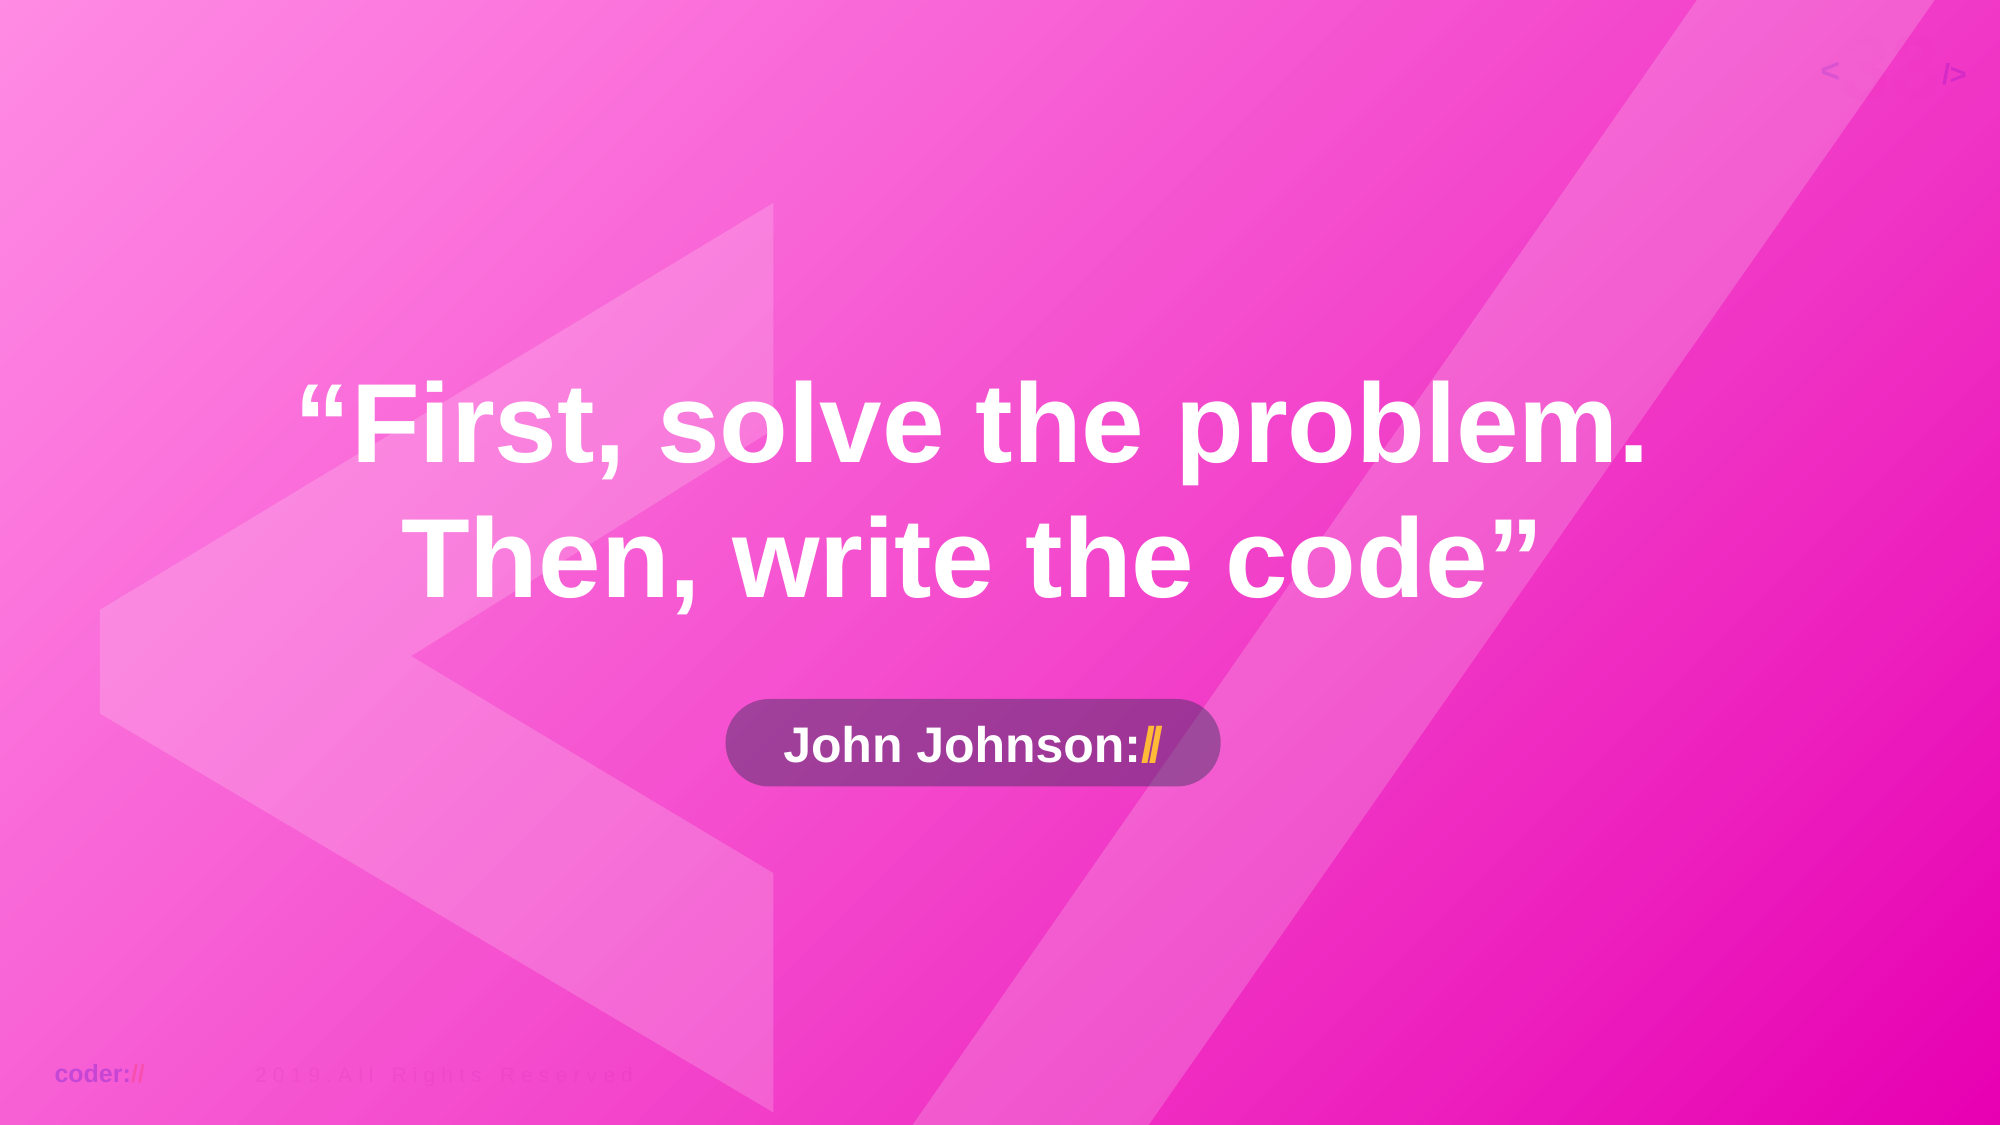

“First, solve the problem.
Then, write the code”

John Johnson://